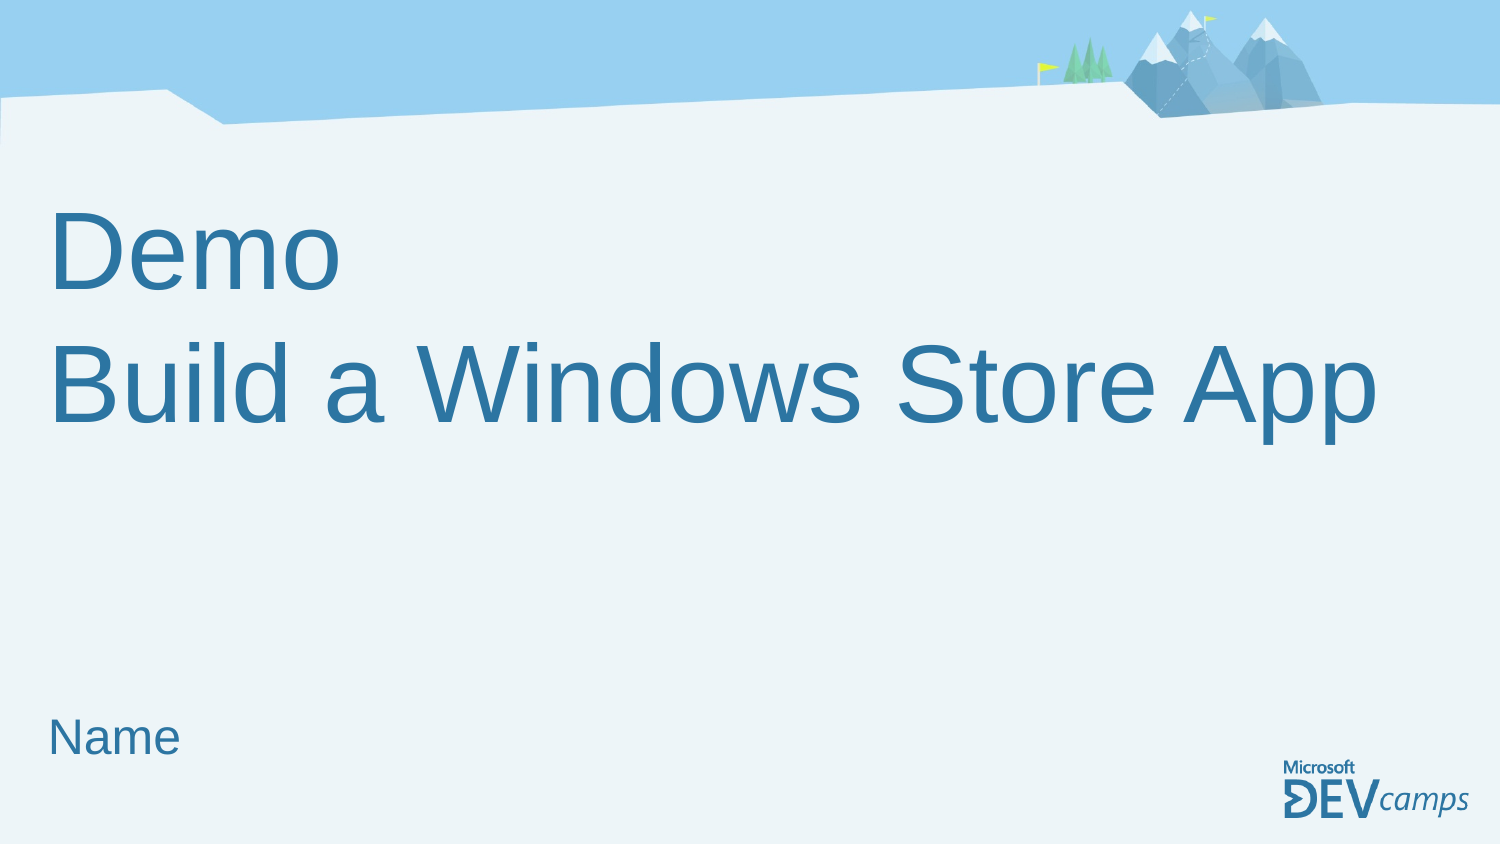

Demo
Build a Windows Store App

Name